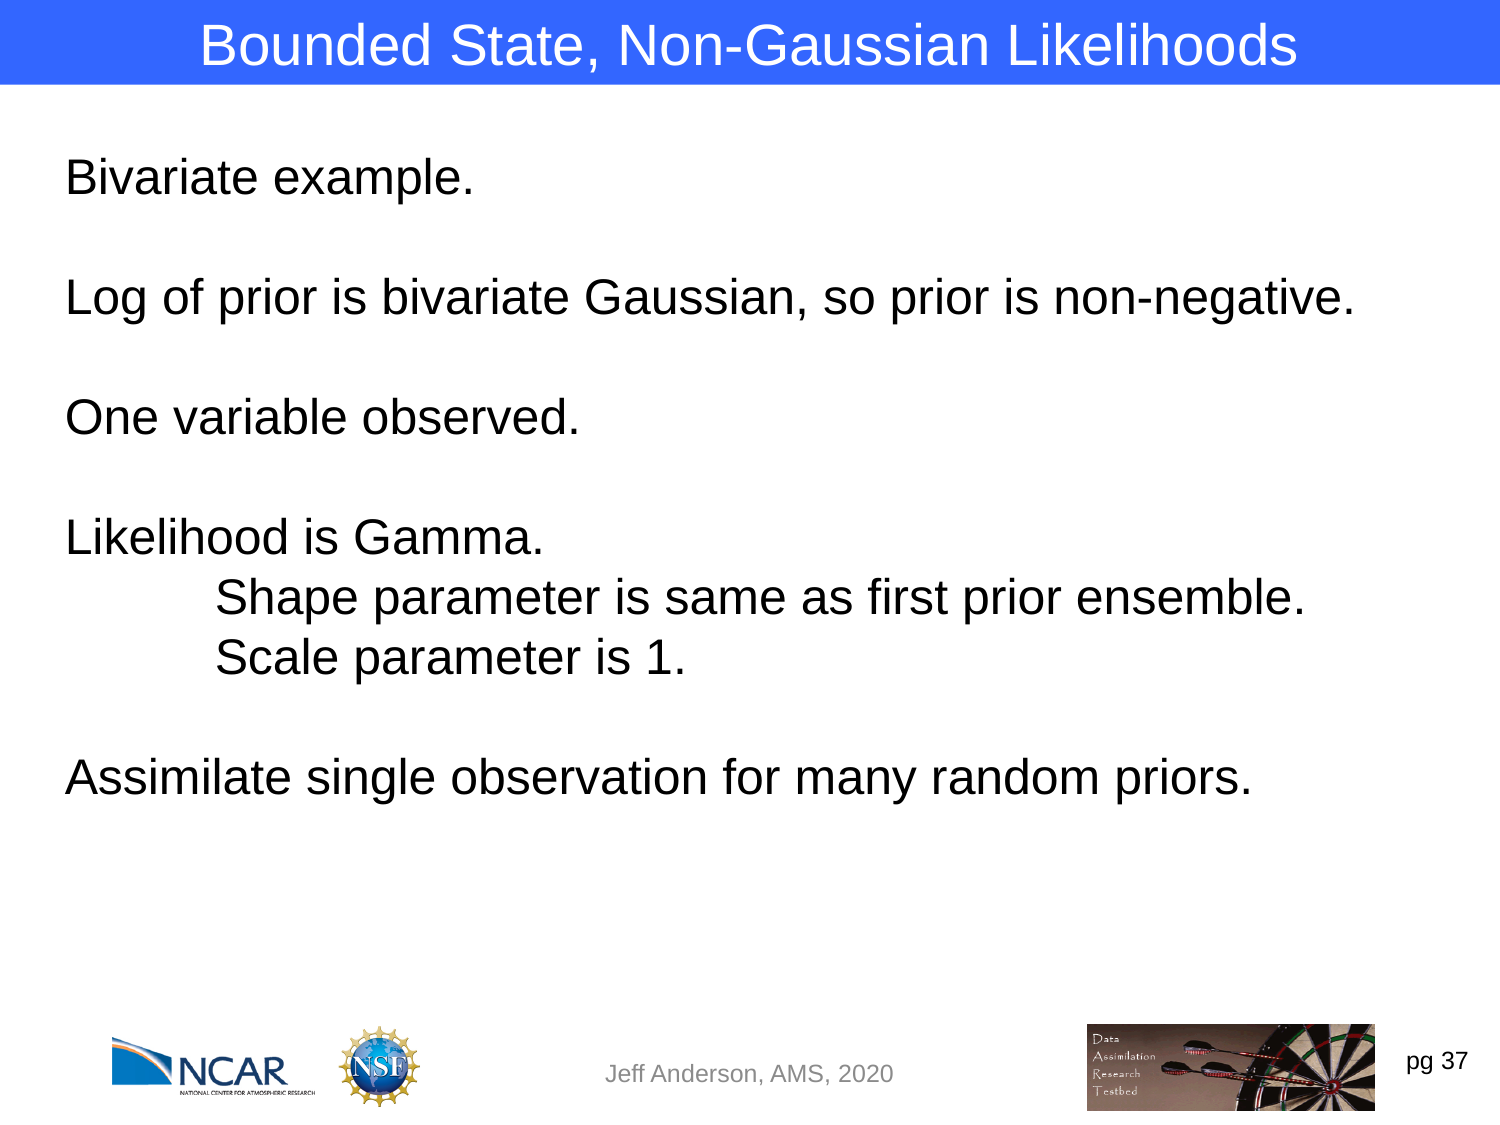

Bounded State, Non-Gaussian Likelihoods
Bivariate example.

Log of prior is bivariate Gaussian, so prior is non-negative.

One variable observed.

Likelihood is Gamma.
	Shape parameter is same as first prior ensemble.
	Scale parameter is 1.

Assimilate single observation for many random priors.
Jeff Anderson, AMS, 2020